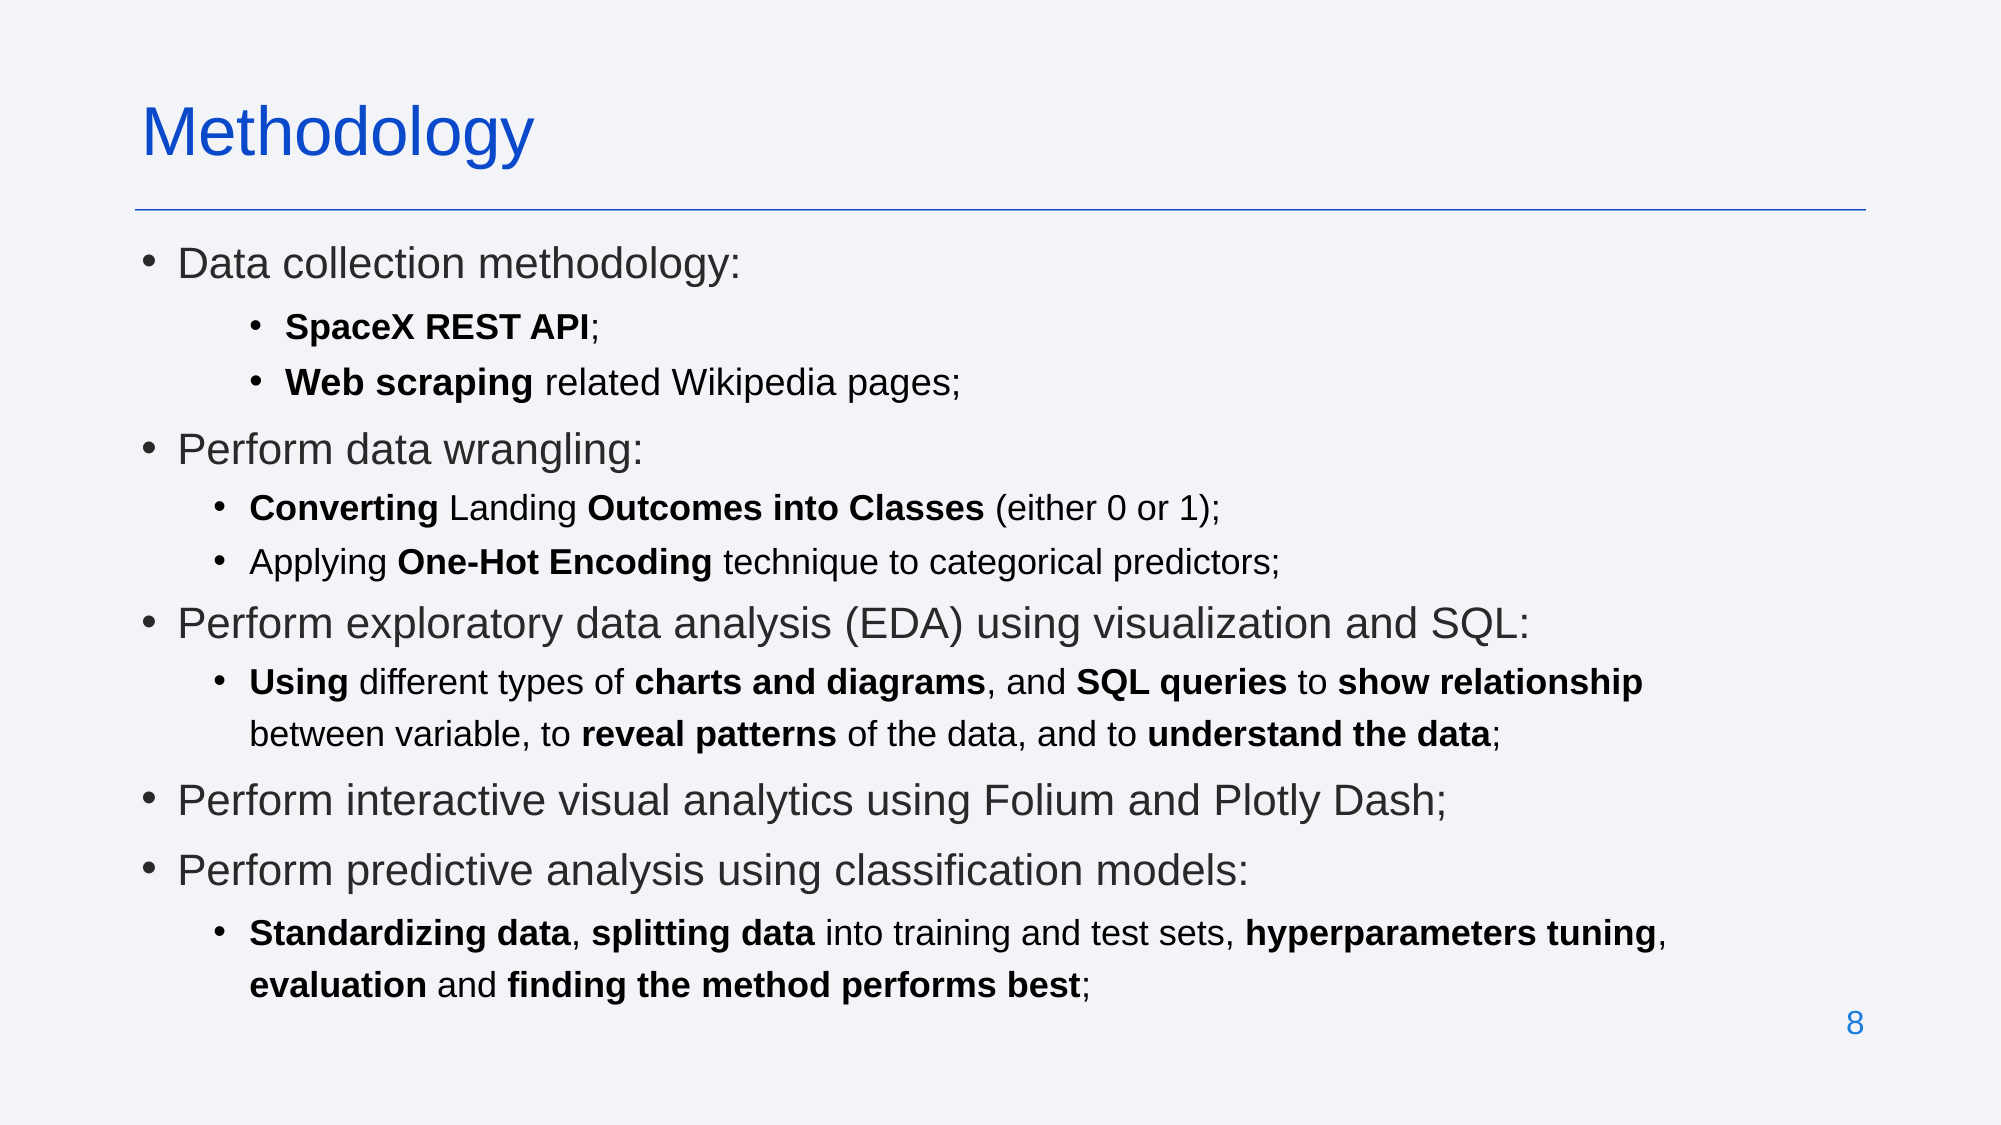

Methodology
Data collection methodology:
SpaceX REST API;
Web scraping related Wikipedia pages;
Perform data wrangling:
Converting Landing Outcomes into Classes (either 0 or 1);
Applying One-Hot Encoding technique to categorical predictors;
Perform exploratory data analysis (EDA) using visualization and SQL:
Using different types of charts and diagrams, and SQL queries to show relationship between variable, to reveal patterns of the data, and to understand the data;
Perform interactive visual analytics using Folium and Plotly Dash;
Perform predictive analysis using classification models:
Standardizing data, splitting data into training and test sets, hyperparameters tuning, evaluation and finding the method performs best;

8